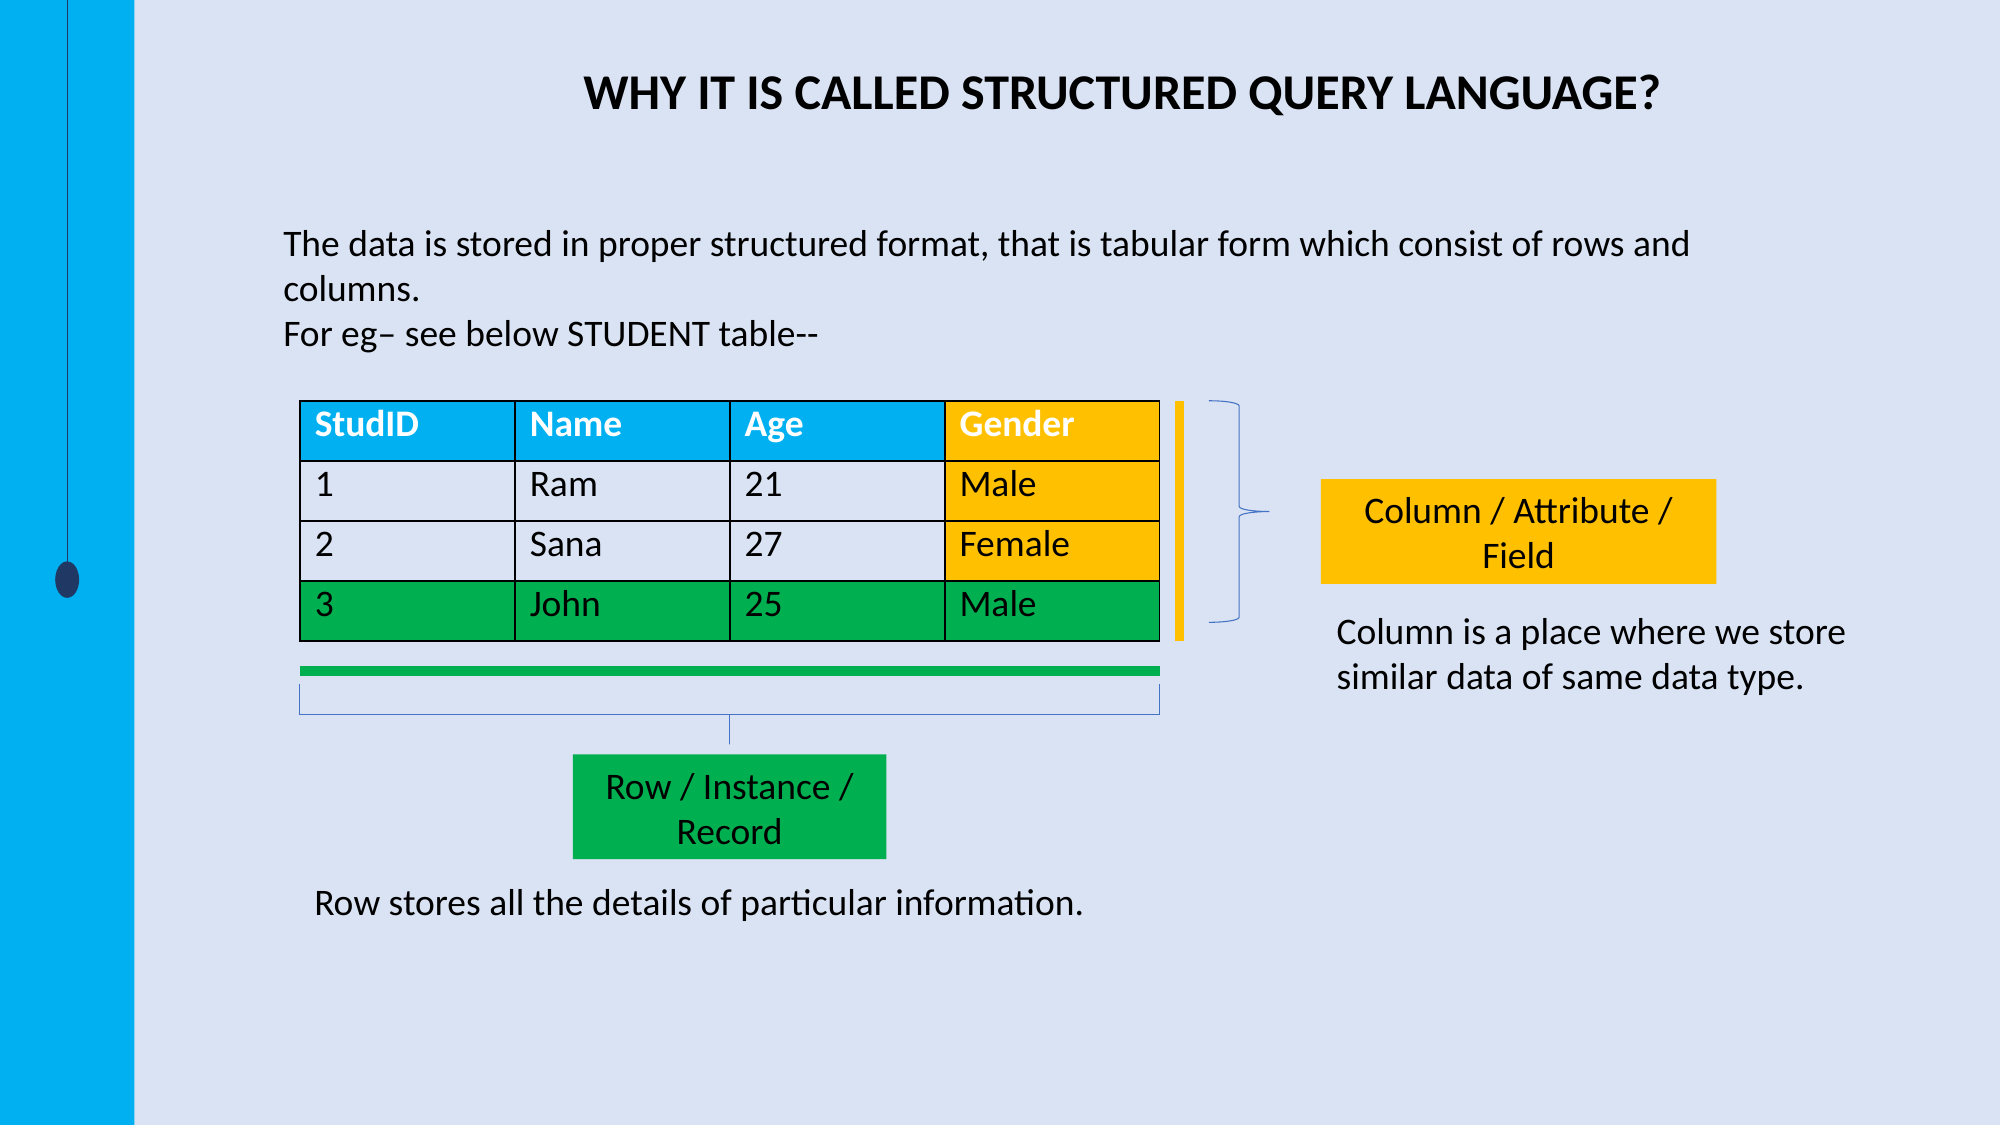

WHY IT IS CALLED STRUCTURED QUERY LANGUAGE?
The data is stored in proper structured format, that is tabular form which consist of rows and columns.
For eg– see below STUDENT table--

| StudID | Name | Age | Gender |
| --- | --- | --- | --- |
| 1 | Ram | 21 | Male |
| 2 | Sana | 27 | Female |
| 3 | John | 25 | Male |

Column / Attribute / Field

Column is a place where we store similar data of same data type.
Row / Instance / Record
Row stores all the details of particular information.